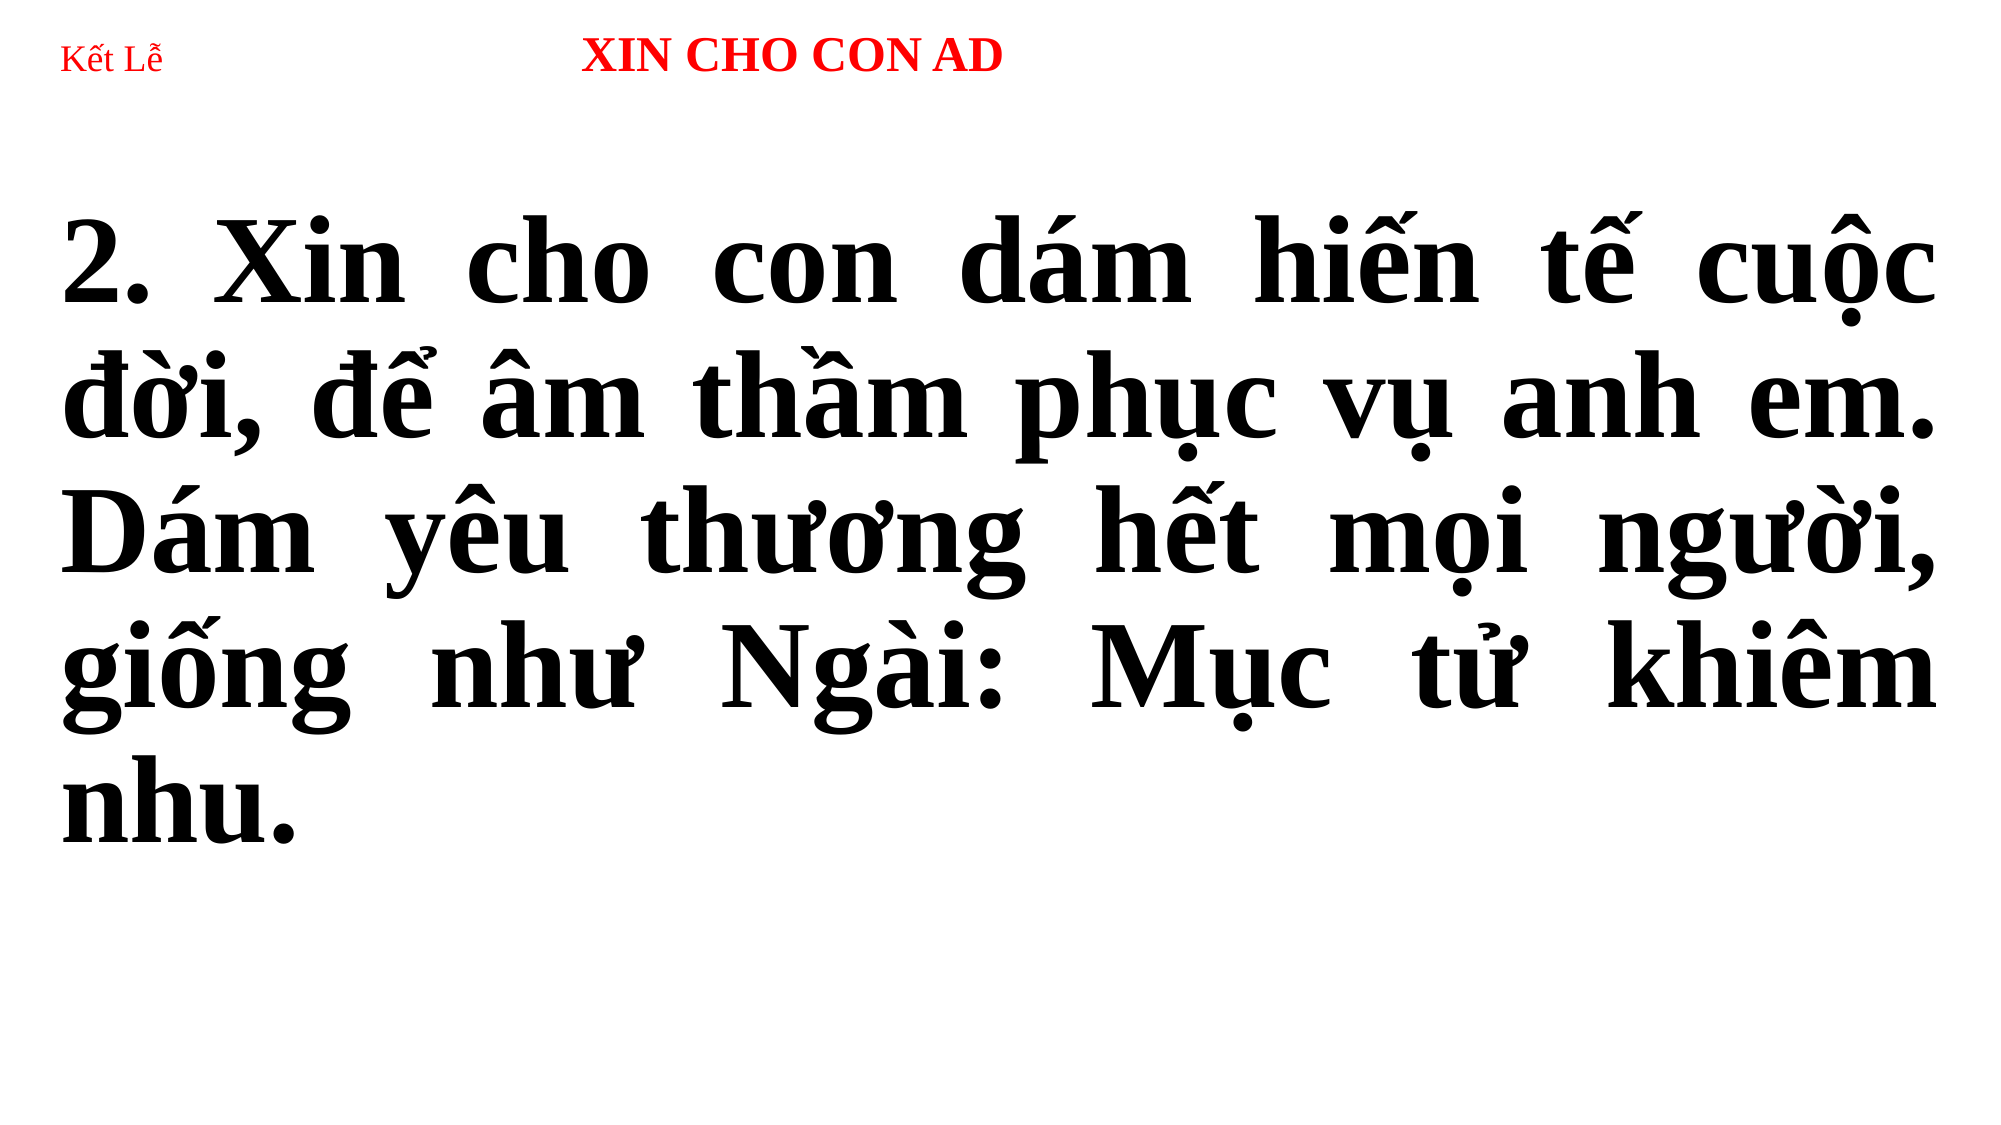

# Kết Lễ                                            XIN CHO CON AD
2. Xin cho con dám hiến tế cuộc đời, để âm thầm phục vụ anh em. Dám yêu thương hết mọi người, giống như Ngài: Mục tử khiêm nhu.